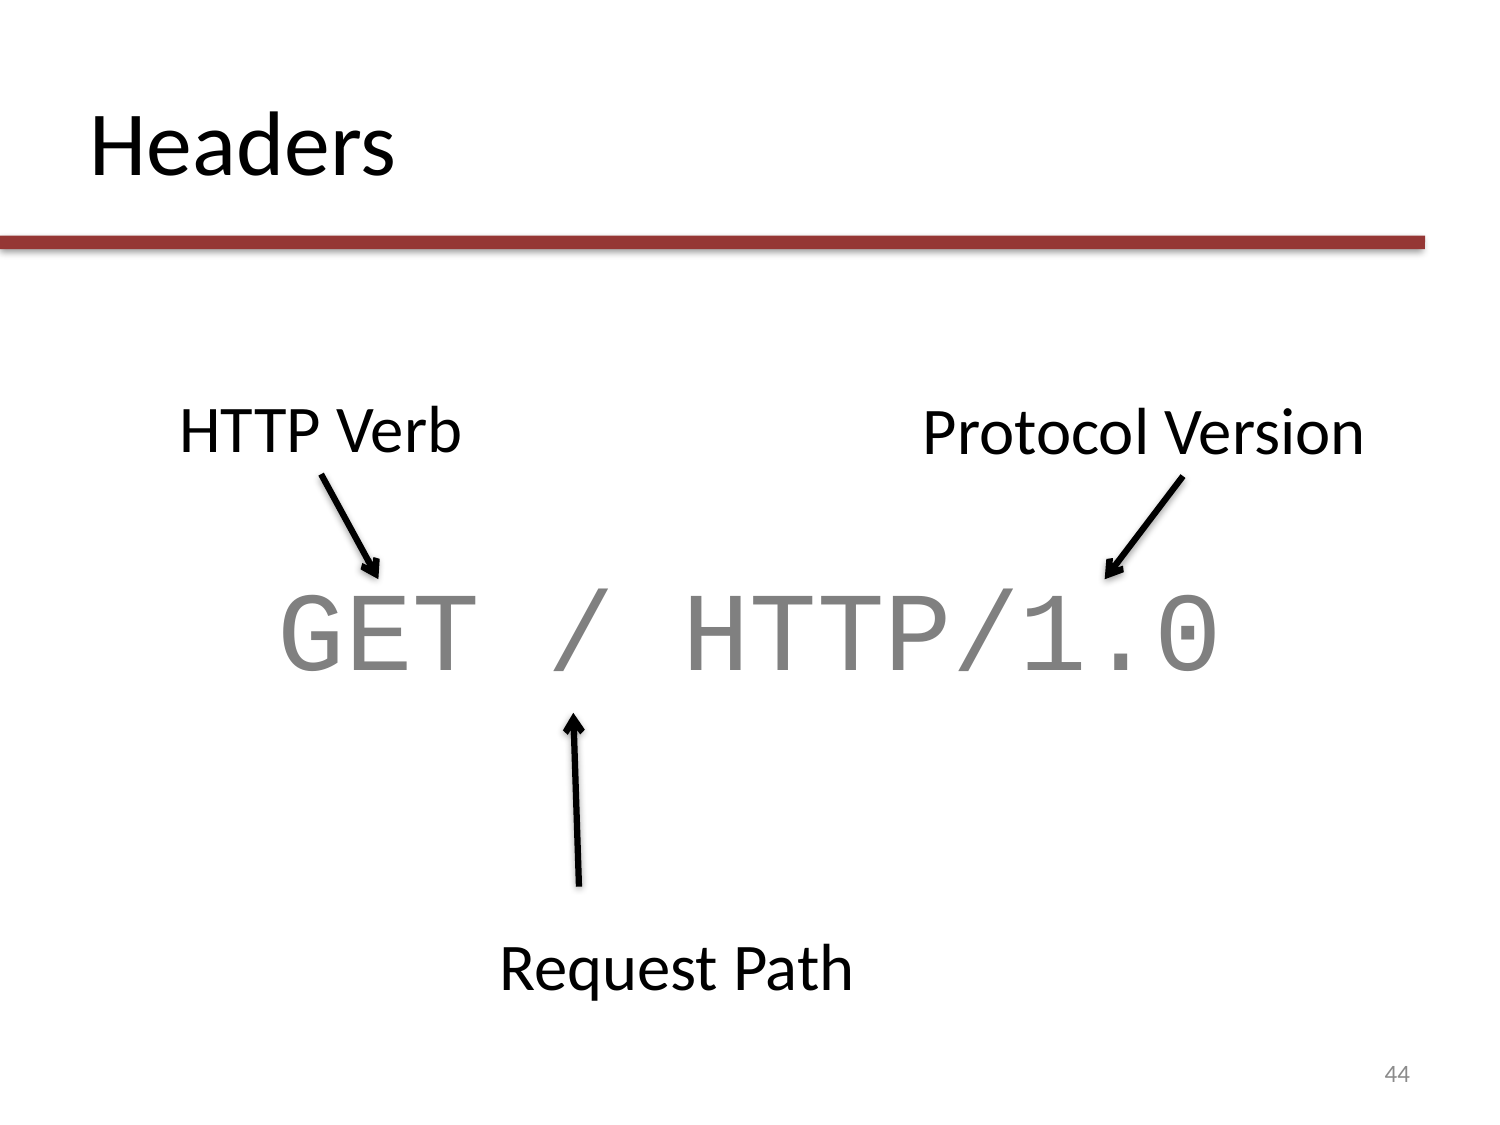

Headers
HTTP Verb
Protocol Version

GET / HTTP/1.0

Request Path
44